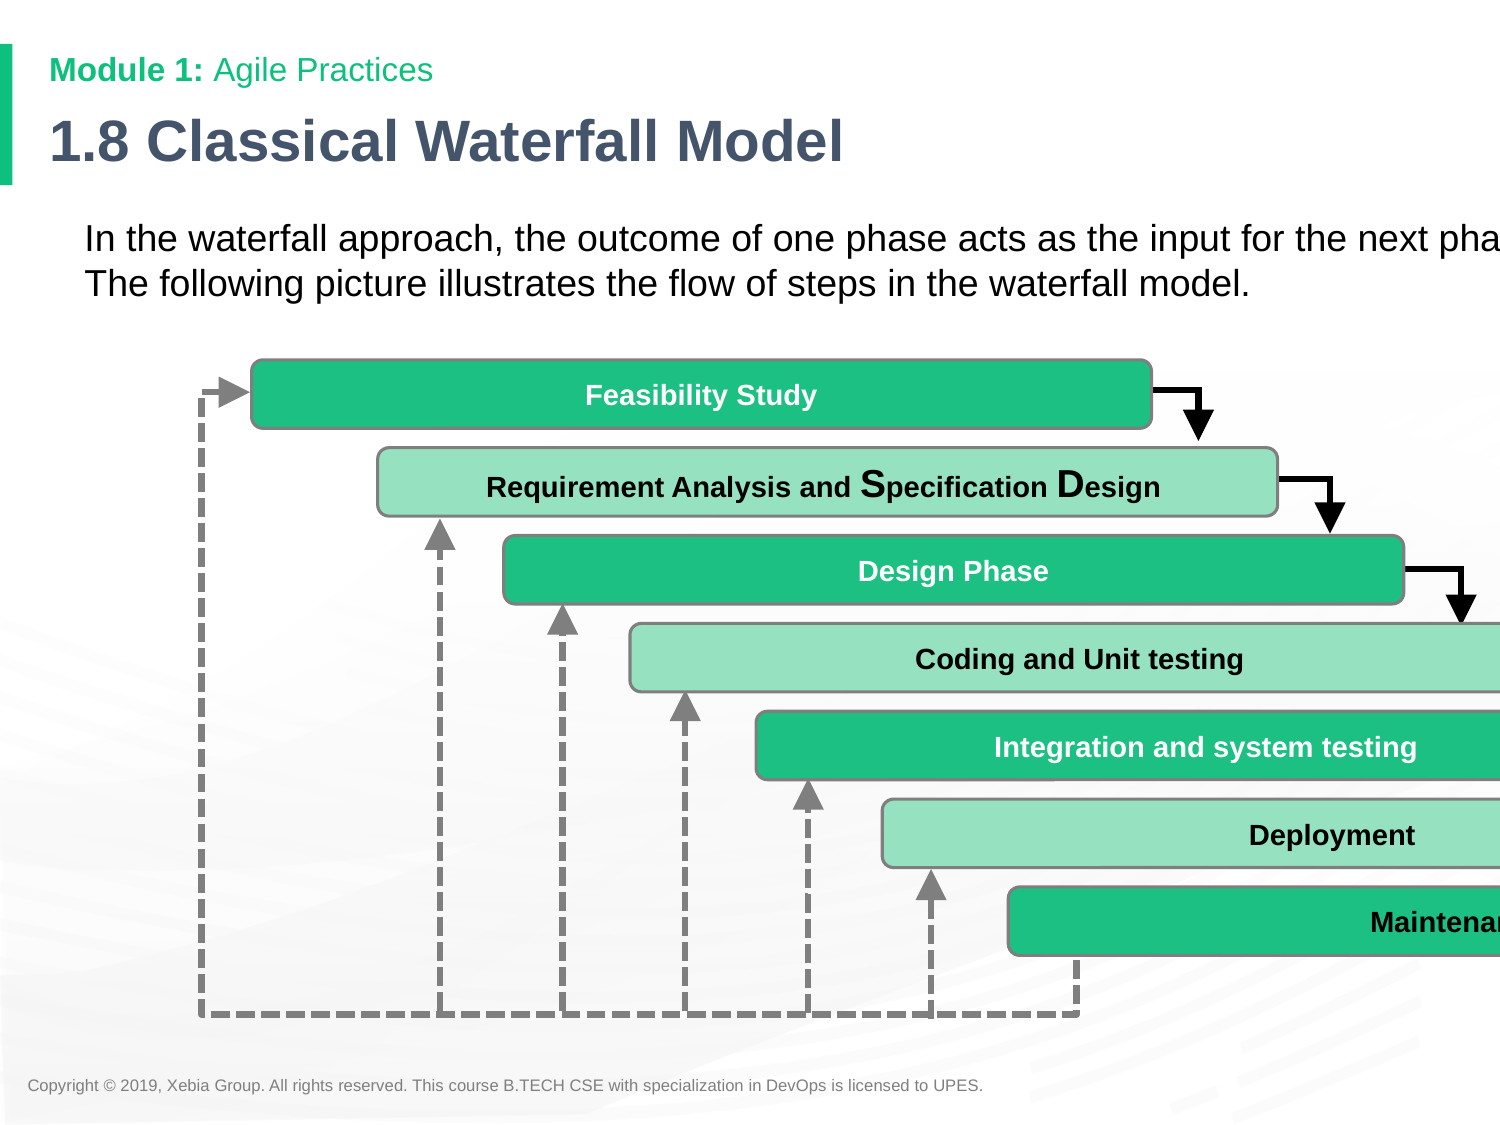

# 1.8 Classical Waterfall Model
In the waterfall approach, the outcome of one phase acts as the input for the next phase sequentially. The following picture illustrates the flow of steps in the waterfall model.

Feasibility Study

Requirement Analysis and Specification Design
Design Phase
Coding and Unit testing
Integration and system testing
Deployment
Maintenance